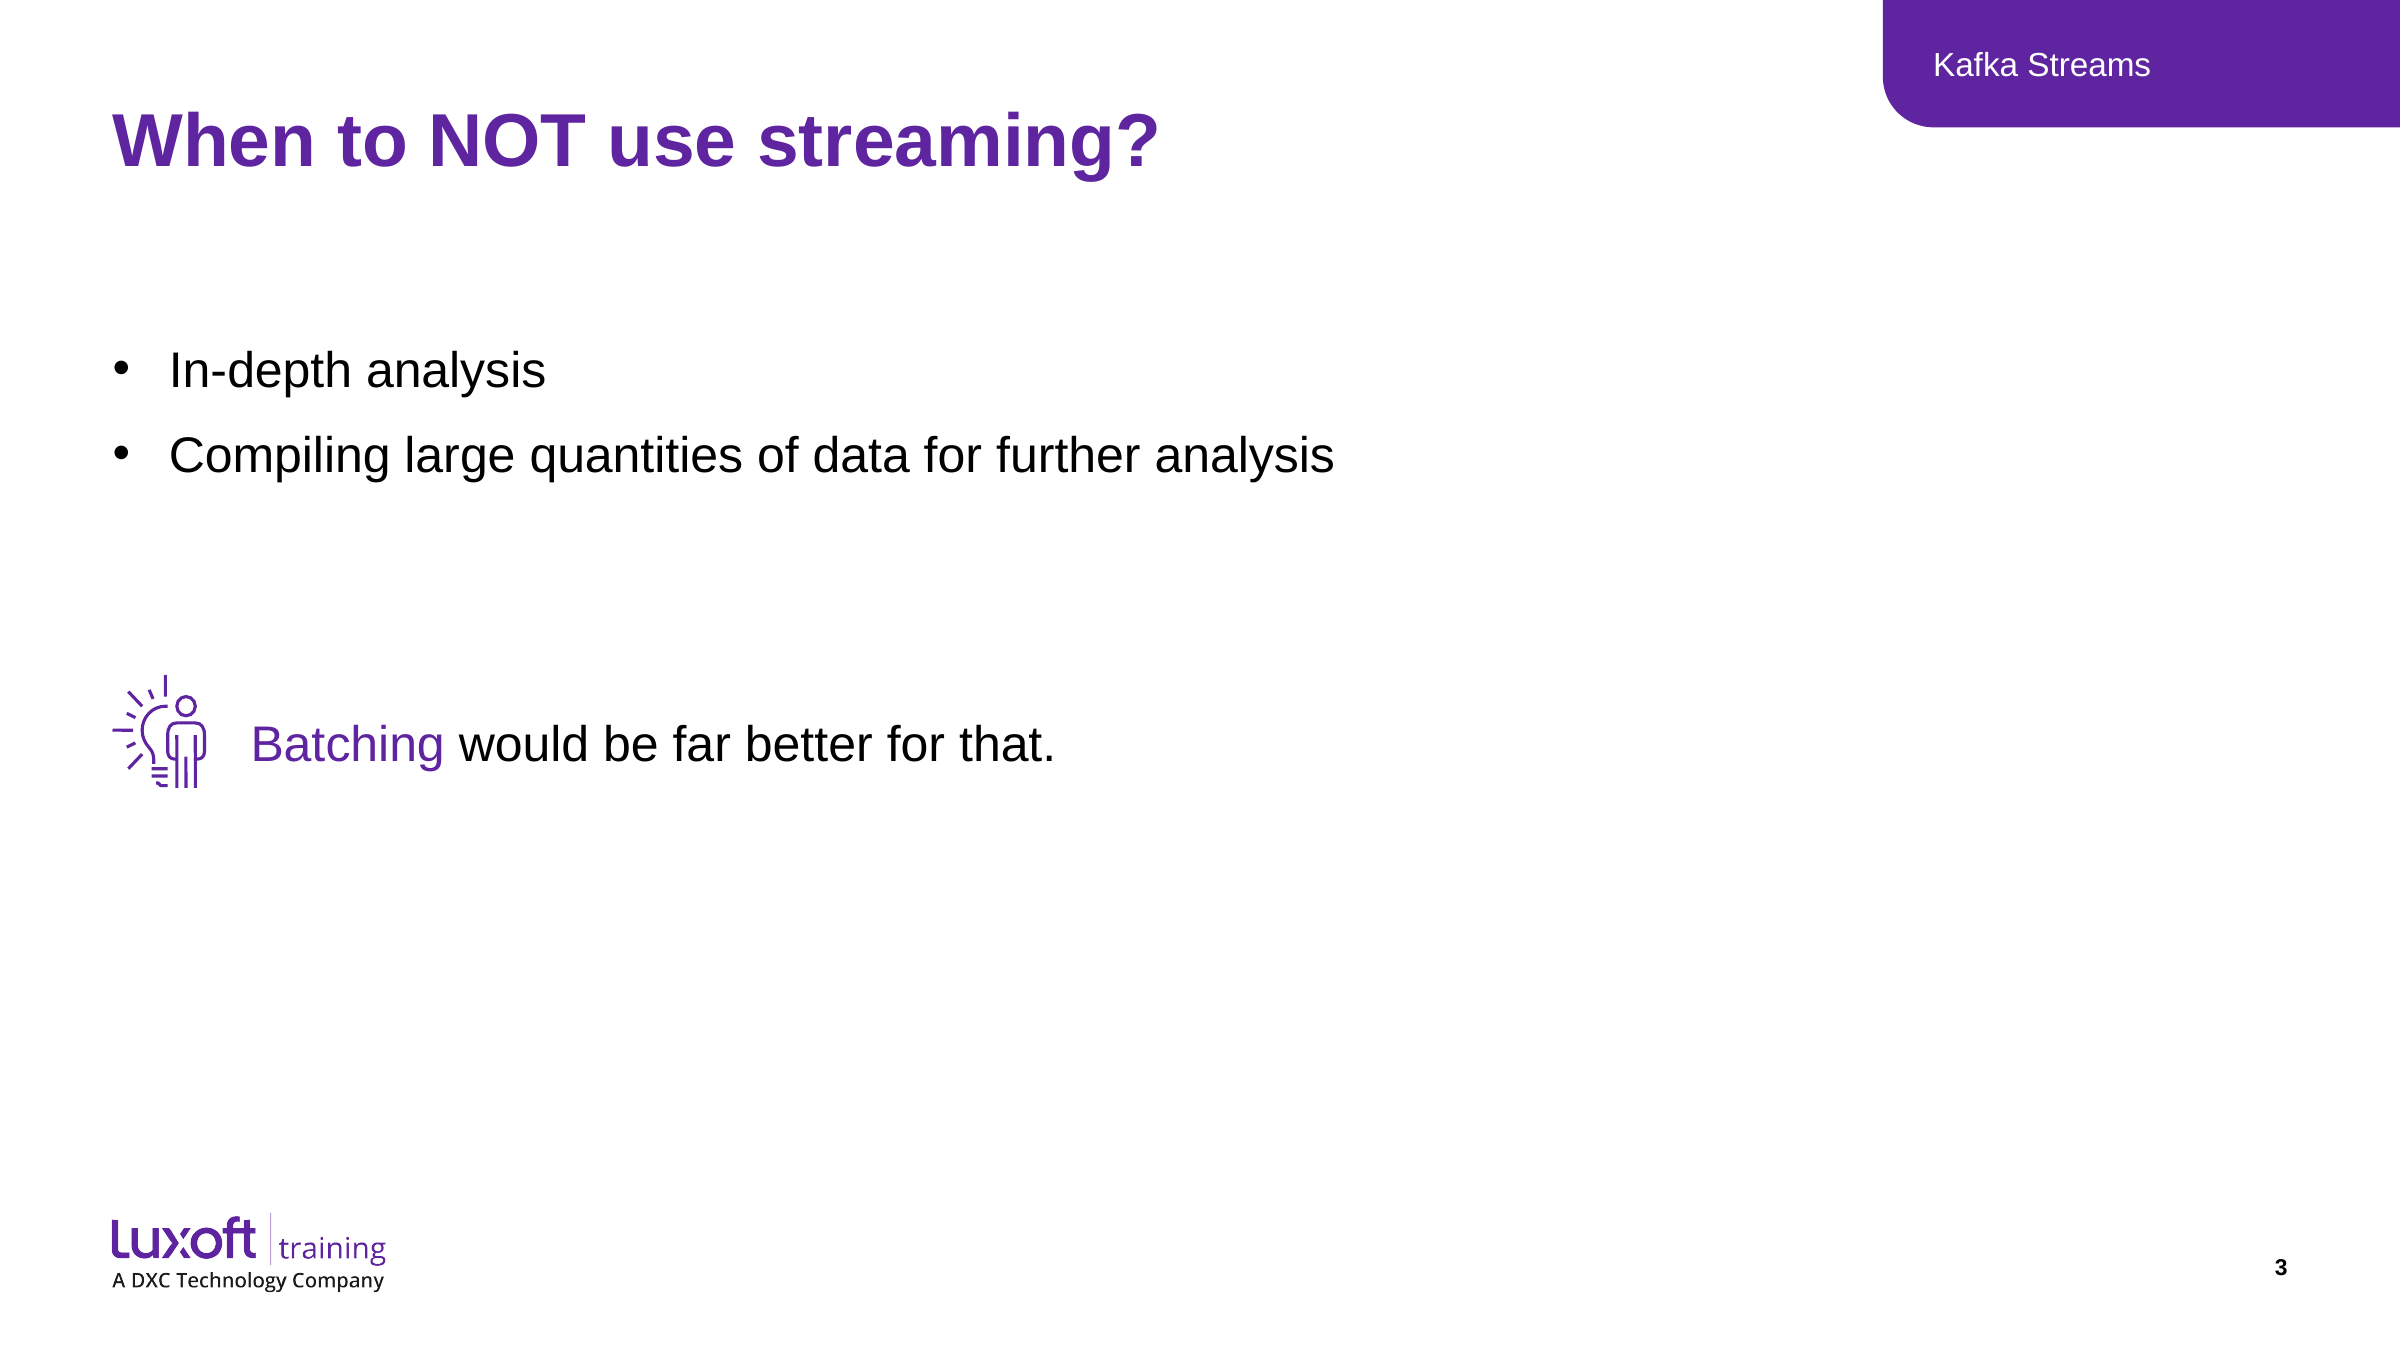

Kafka Streams
# When to NOT use streaming?
In-depth analysis
Compiling large quantities of data for further analysis

Batching would be far better for that.